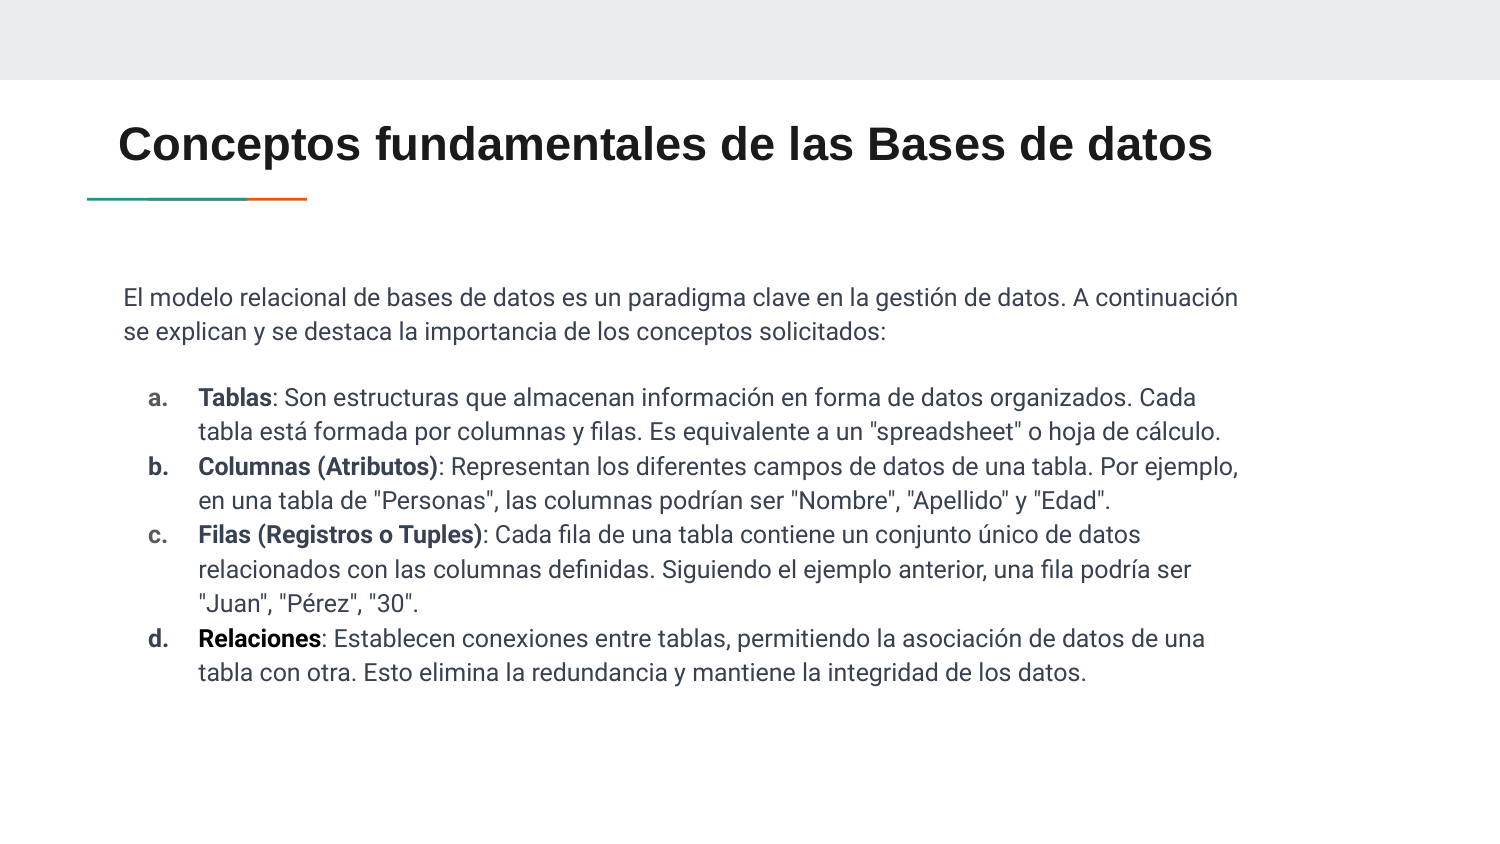

# Conceptos fundamentales de las Bases de datos
El modelo relacional de bases de datos es un paradigma clave en la gestión de datos. A continuación se explican y se destaca la importancia de los conceptos solicitados:
Tablas: Son estructuras que almacenan información en forma de datos organizados. Cada tabla está formada por columnas y filas. Es equivalente a un "spreadsheet" o hoja de cálculo.
Columnas (Atributos): Representan los diferentes campos de datos de una tabla. Por ejemplo, en una tabla de "Personas", las columnas podrían ser "Nombre", "Apellido" y "Edad".
Filas (Registros o Tuples): Cada fila de una tabla contiene un conjunto único de datos relacionados con las columnas definidas. Siguiendo el ejemplo anterior, una fila podría ser "Juan", "Pérez", "30".
Relaciones: Establecen conexiones entre tablas, permitiendo la asociación de datos de una tabla con otra. Esto elimina la redundancia y mantiene la integridad de los datos.